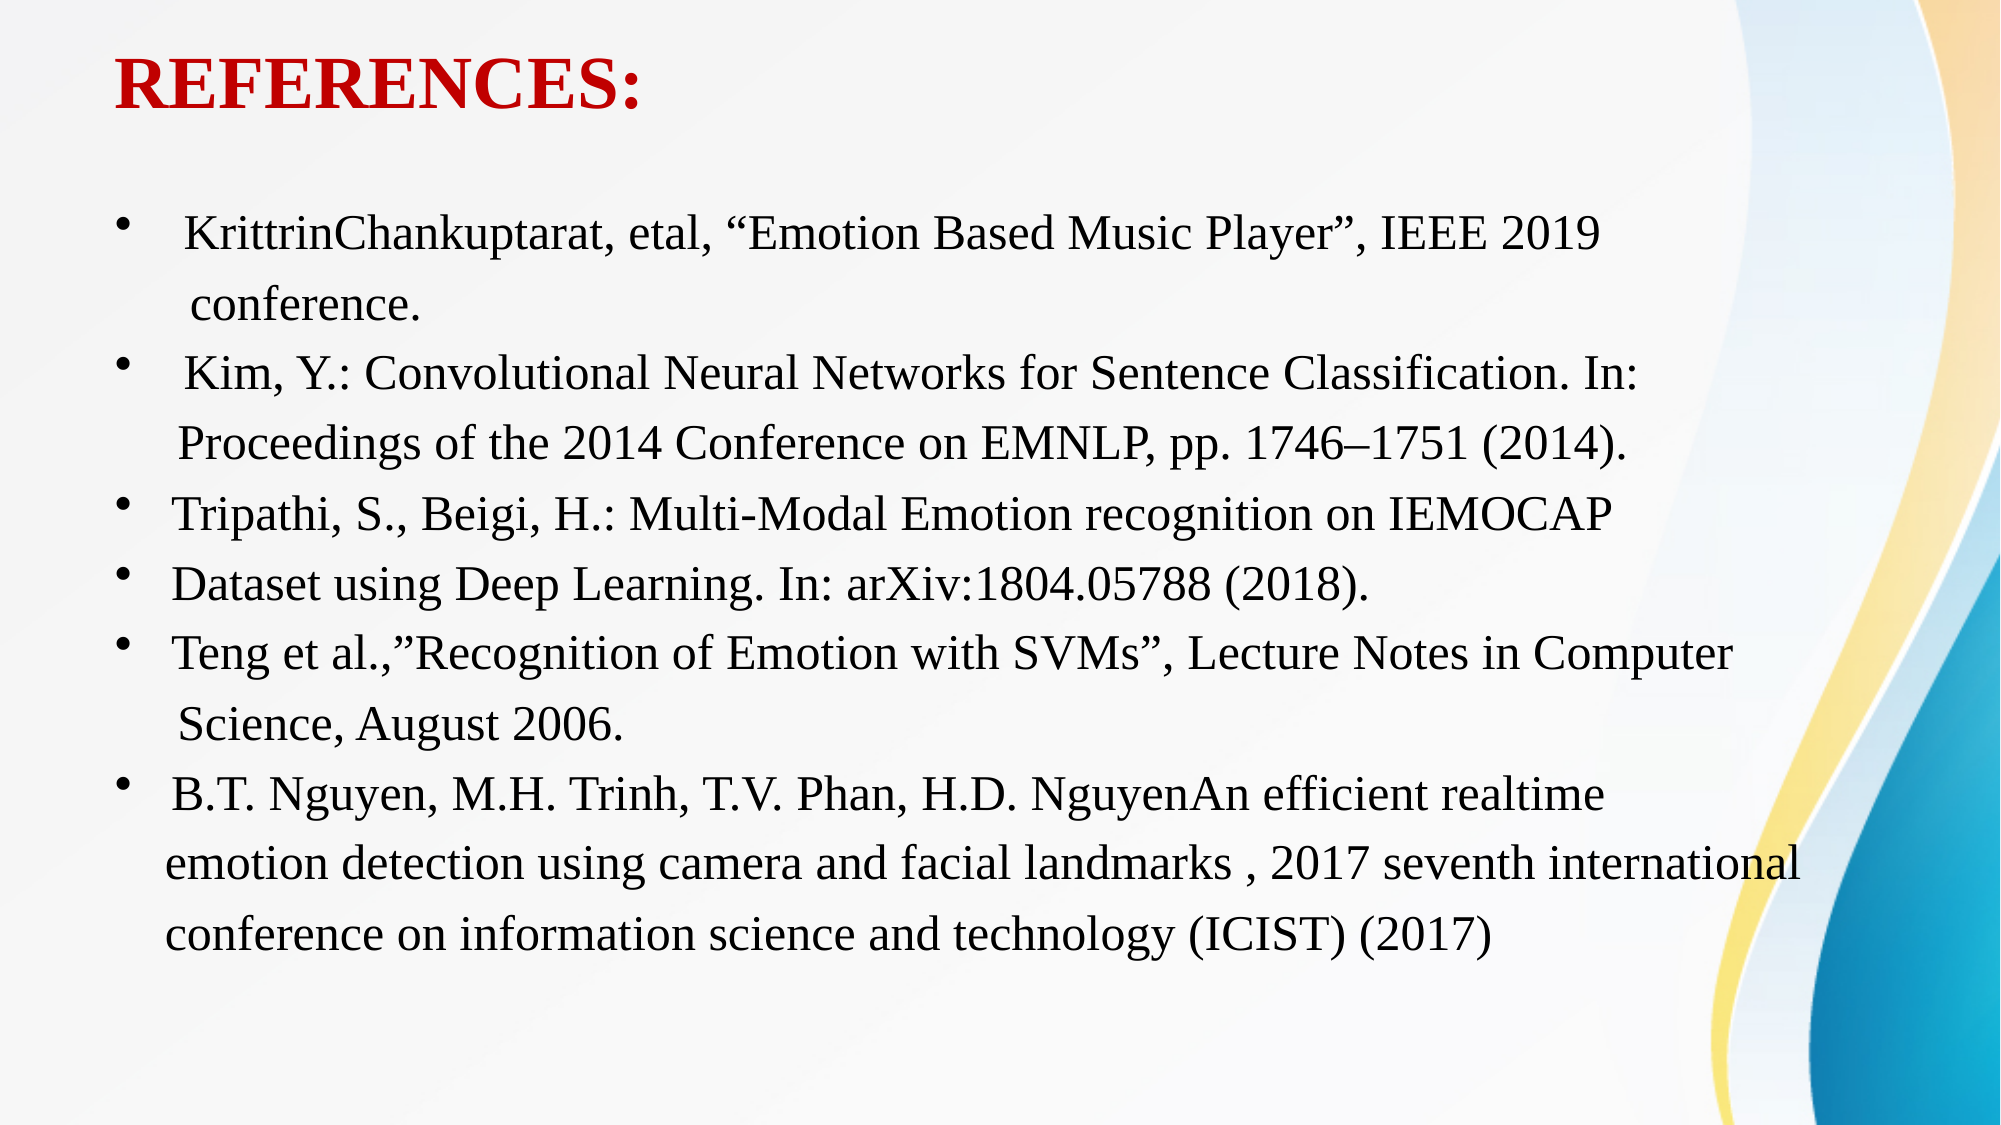

# REFERENCES:
 KrittrinChankuptarat, etal, “Emotion Based Music Player”, IEEE 2019
      conference.
 Kim, Y.: Convolutional Neural Networks for Sentence Classification. In:
     Proceedings of the 2014 Conference on EMNLP, pp. 1746–1751 (2014).
Tripathi, S., Beigi, H.: Multi-Modal Emotion recognition on IEMOCAP
Dataset using Deep Learning. In: arXiv:1804.05788 (2018).
Teng et al.,”Recognition of Emotion with SVMs”, Lecture Notes in Computer
     Science, August 2006.
B.T. Nguyen, M.H. Trinh, T.V. Phan, H.D. NguyenAn efficient realtime
    emotion detection using camera and facial landmarks , 2017 seventh international
    conference on information science and technology (ICIST) (2017)